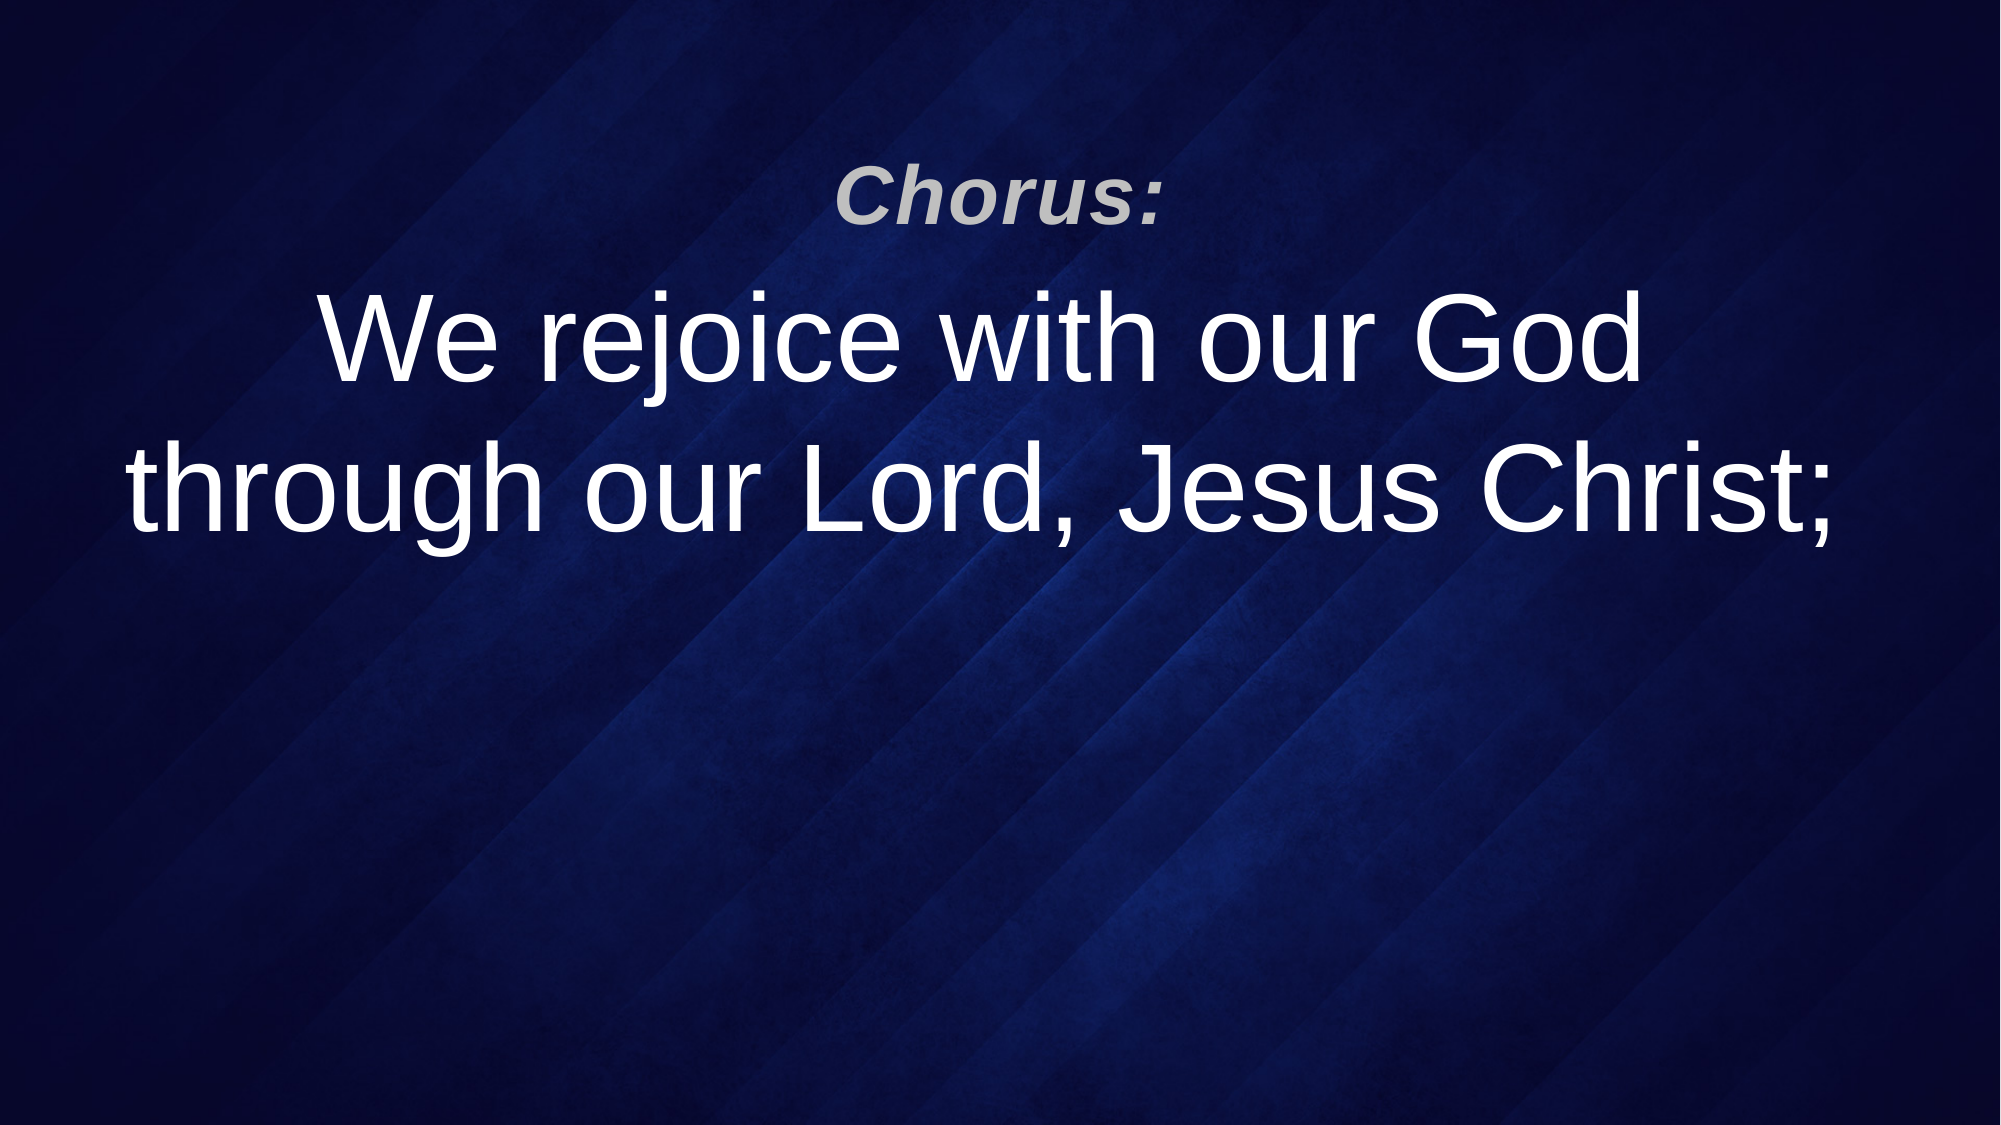

Chorus:
# We rejoice with our God through our Lord, Jesus Christ;